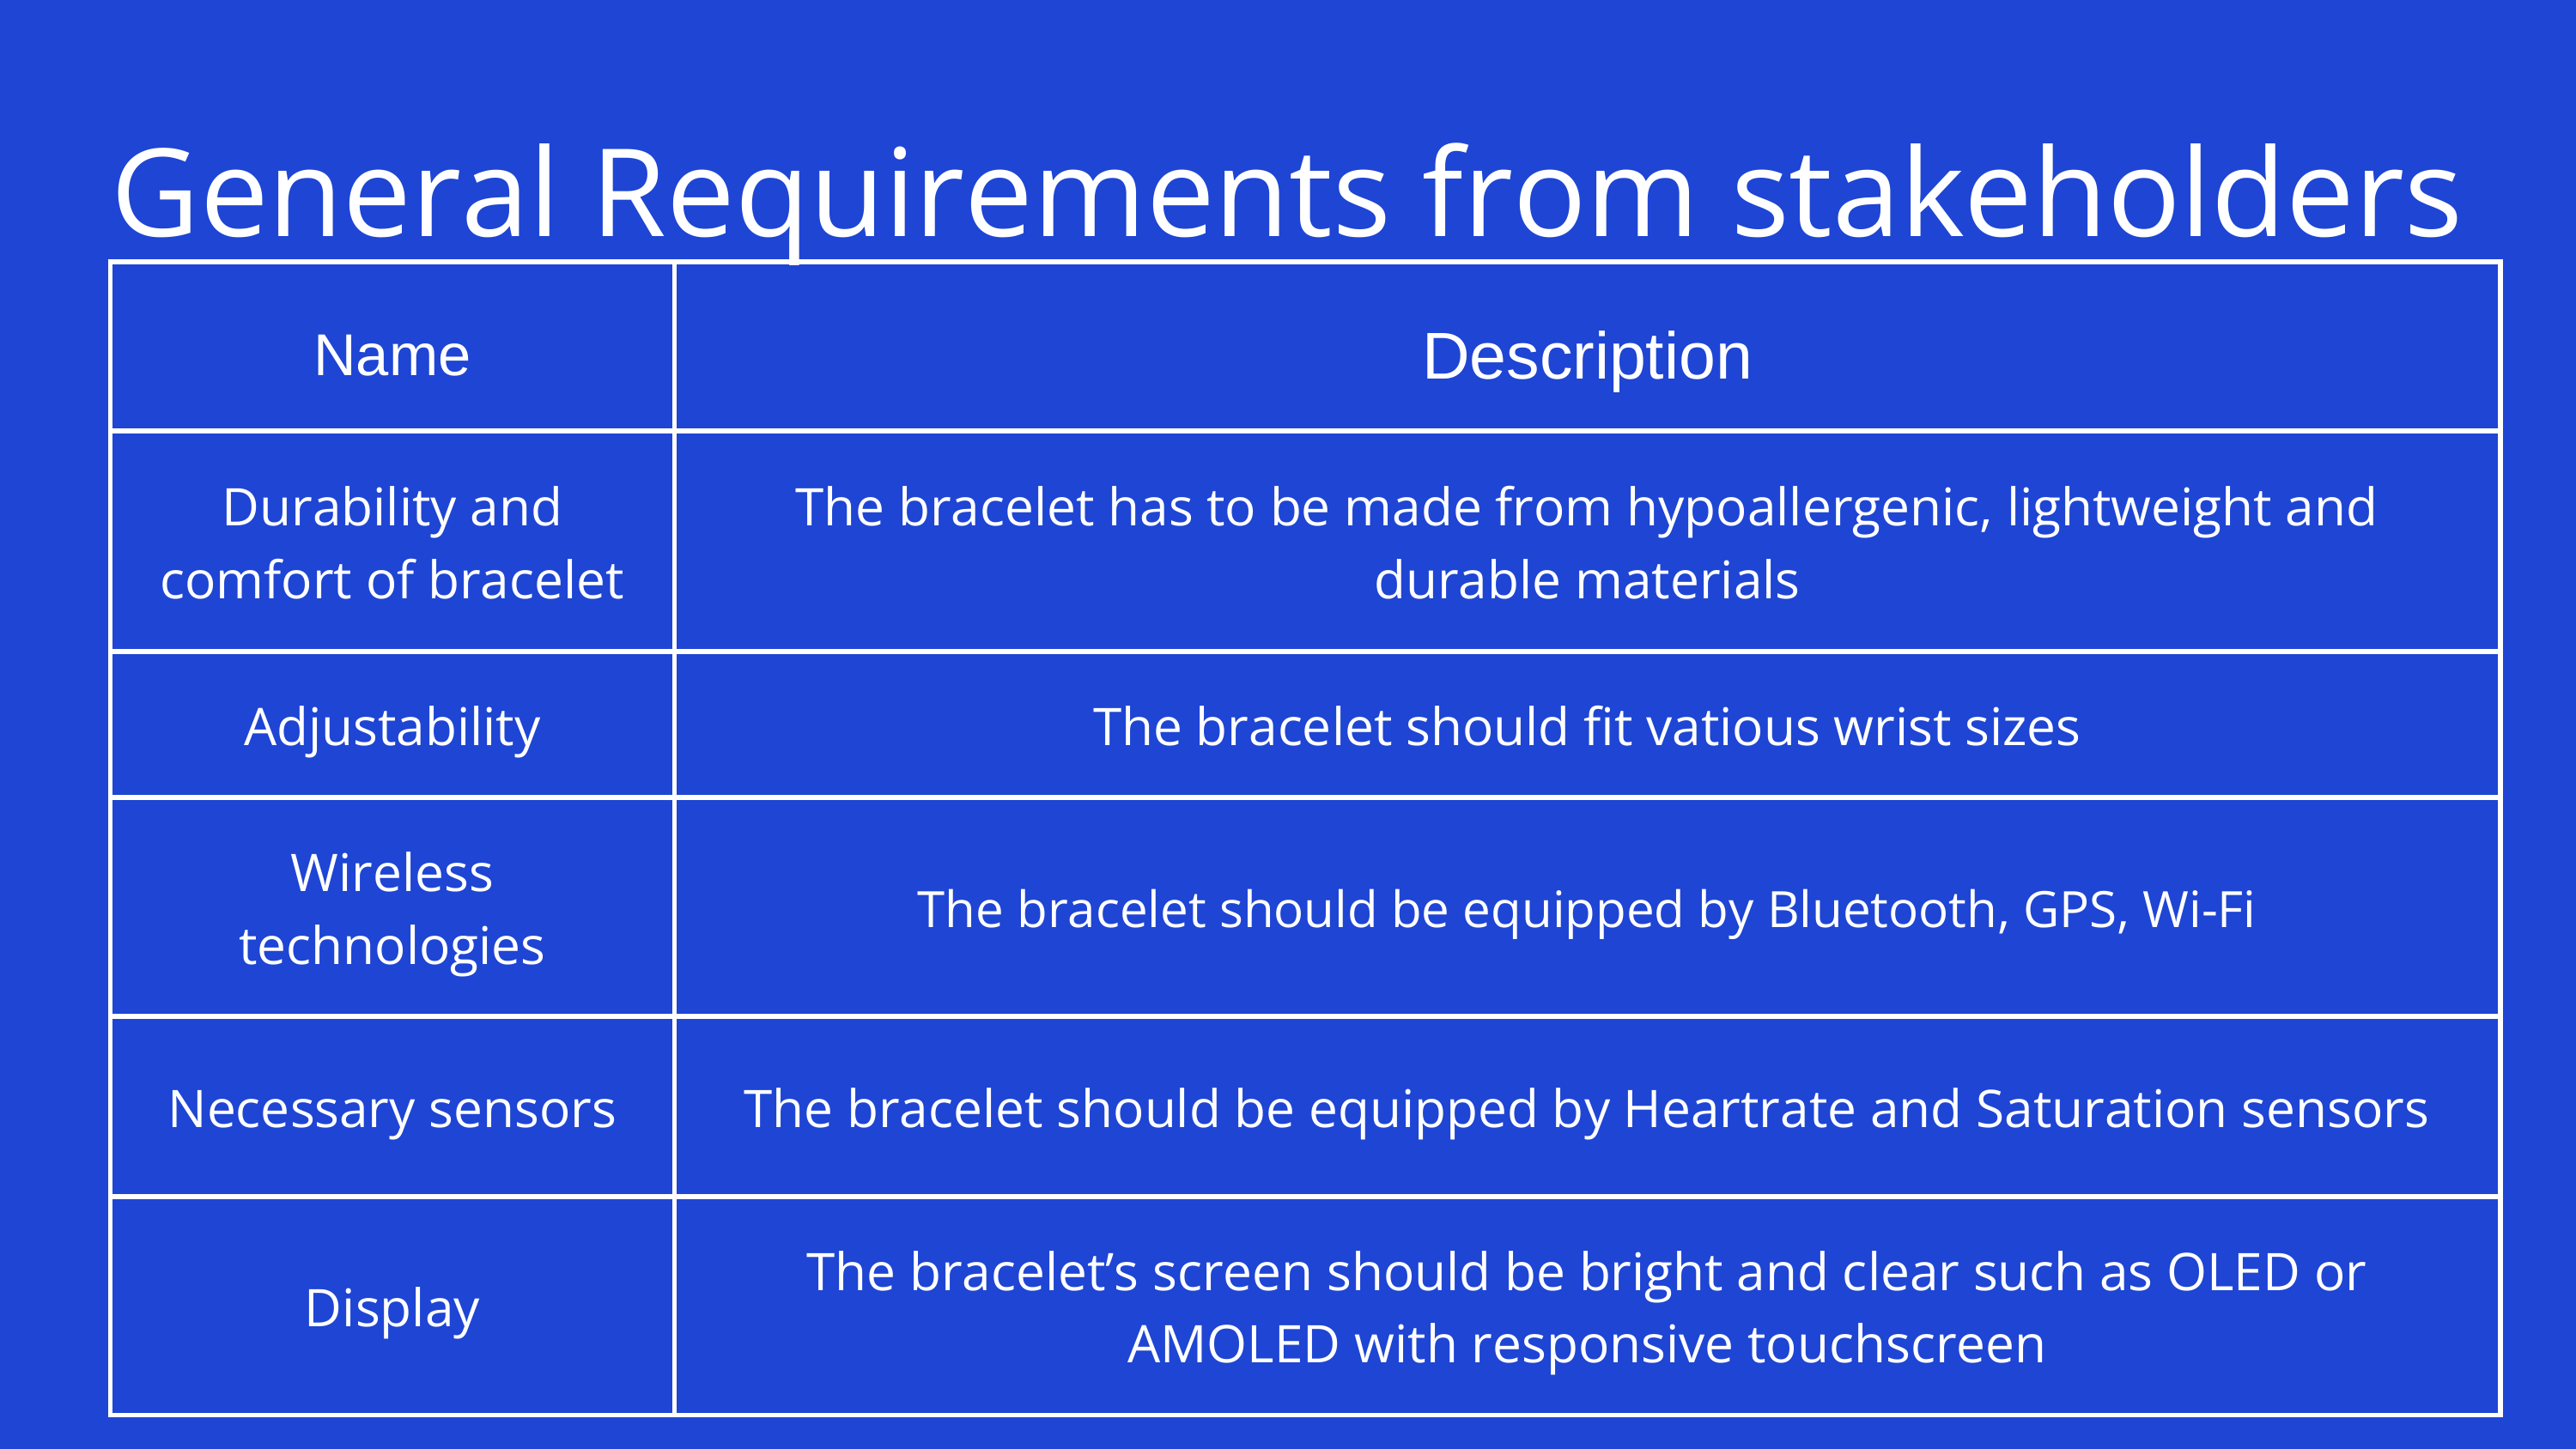

General Requirements from stakeholders
| Name | Description |
| --- | --- |
| Durability and comfort of bracelet | The bracelet has to be made from hypoallergenic, lightweight and durable materials |
| Adjustability | The bracelet should fit vatious wrist sizes |
| Wireless technologies | The bracelet should be equipped by Bluetooth, GPS, Wi-Fi |
| Necessary sensors | The bracelet should be equipped by Heartrate and Saturation sensors |
| Display | The bracelet’s screen should be bright and clear such as OLED or AMOLED with responsive touchscreen |